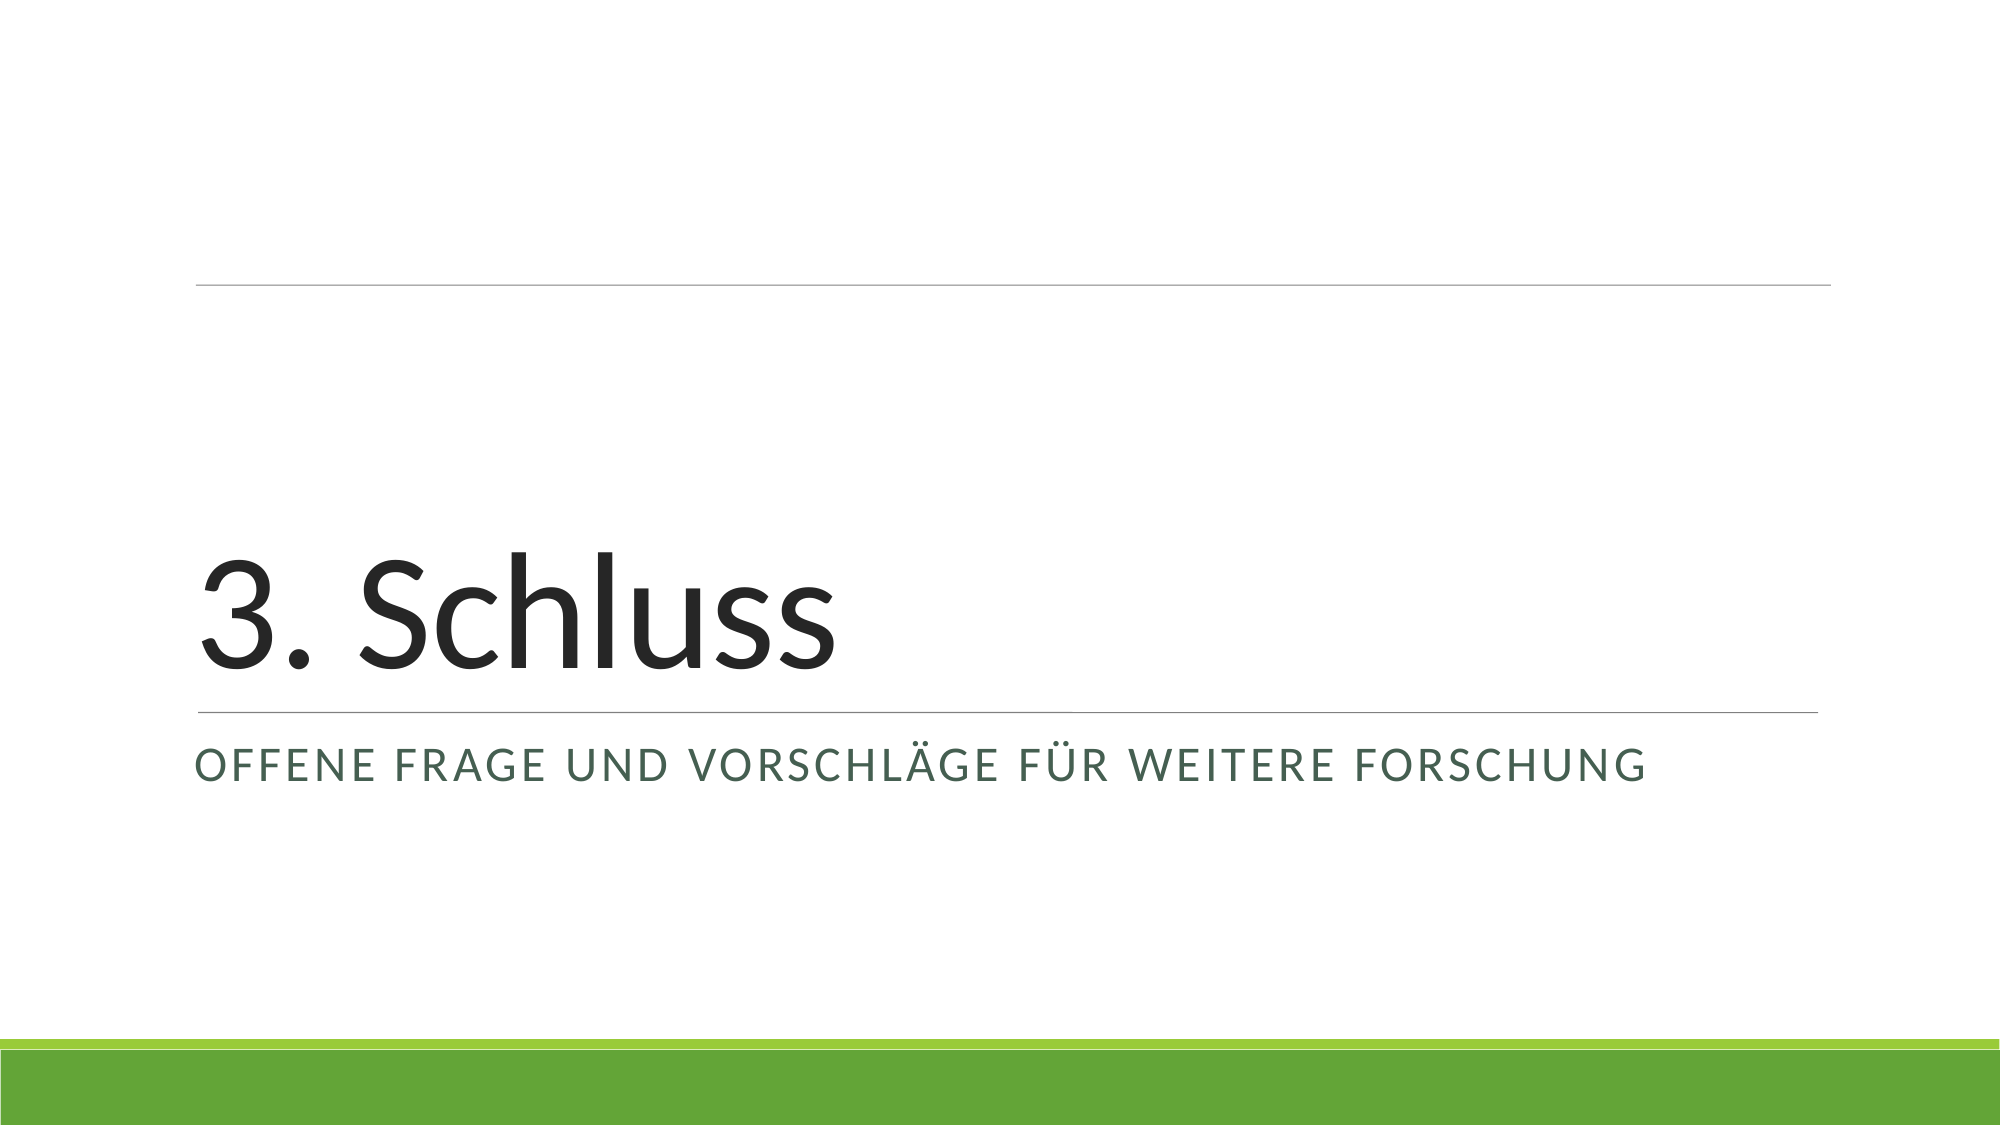

3. Schluss
Offene Frage und Vorschläge für weitere Forschung